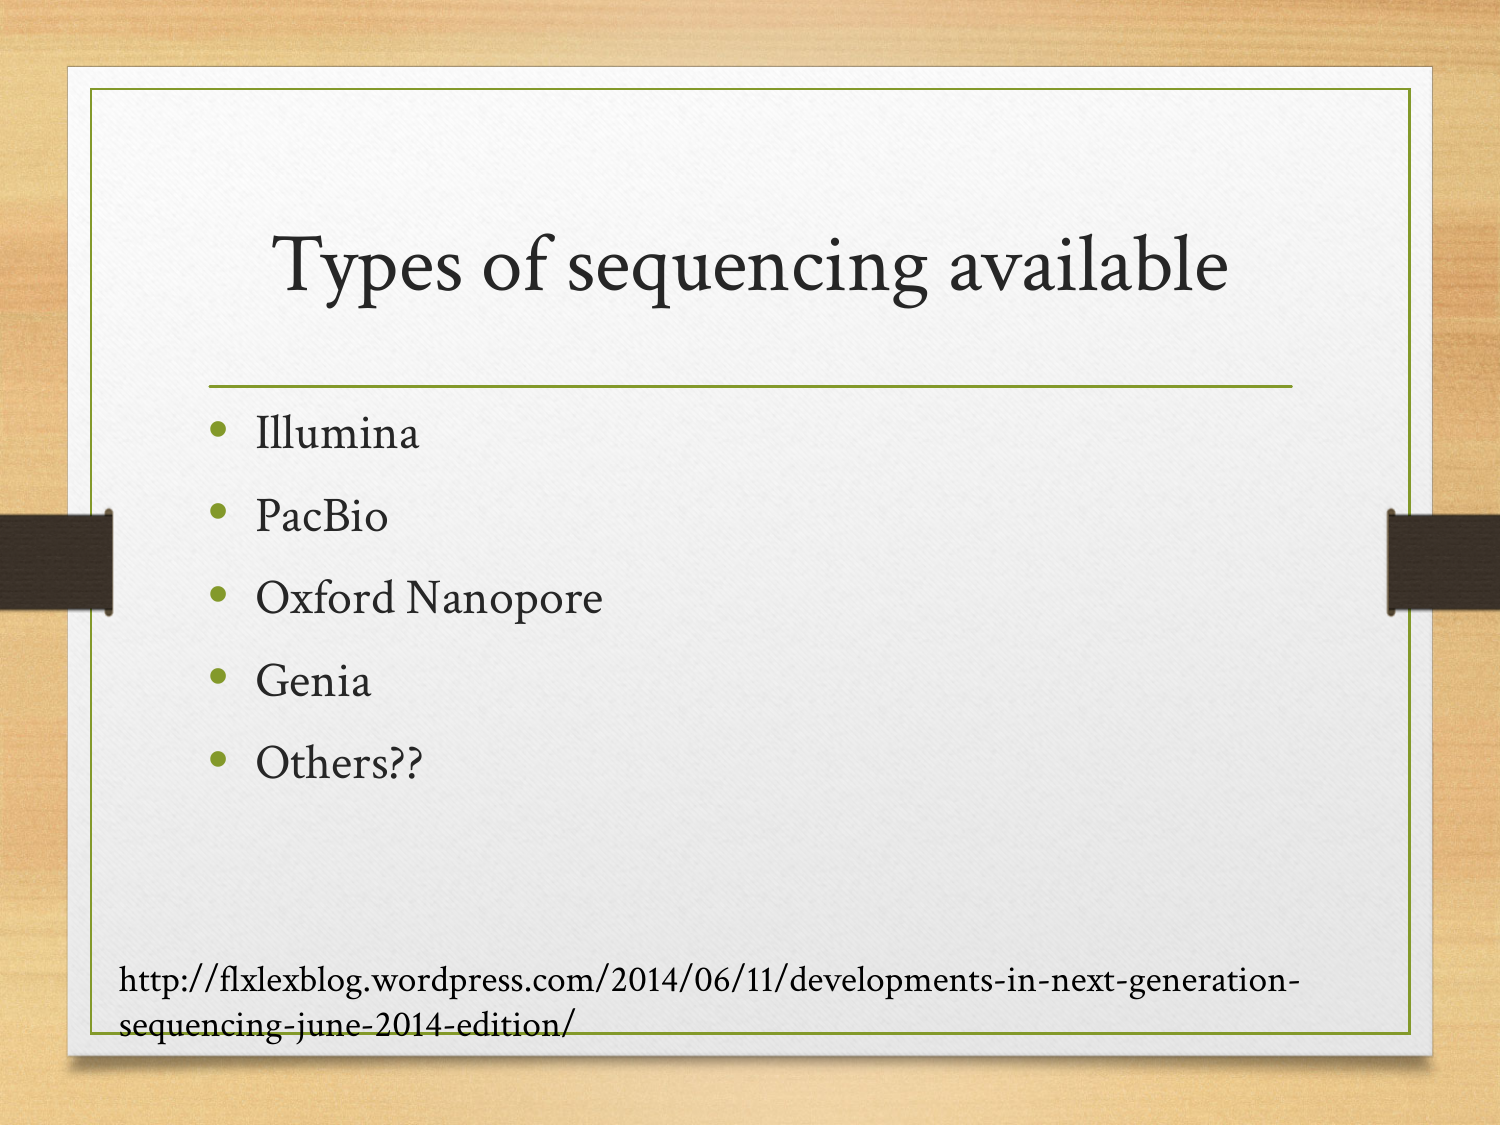

# Types of sequencing available
Illumina
PacBio
Oxford Nanopore
Genia
Others??
http://flxlexblog.wordpress.com/2014/06/11/developments-in-next-generation-sequencing-june-2014-edition/